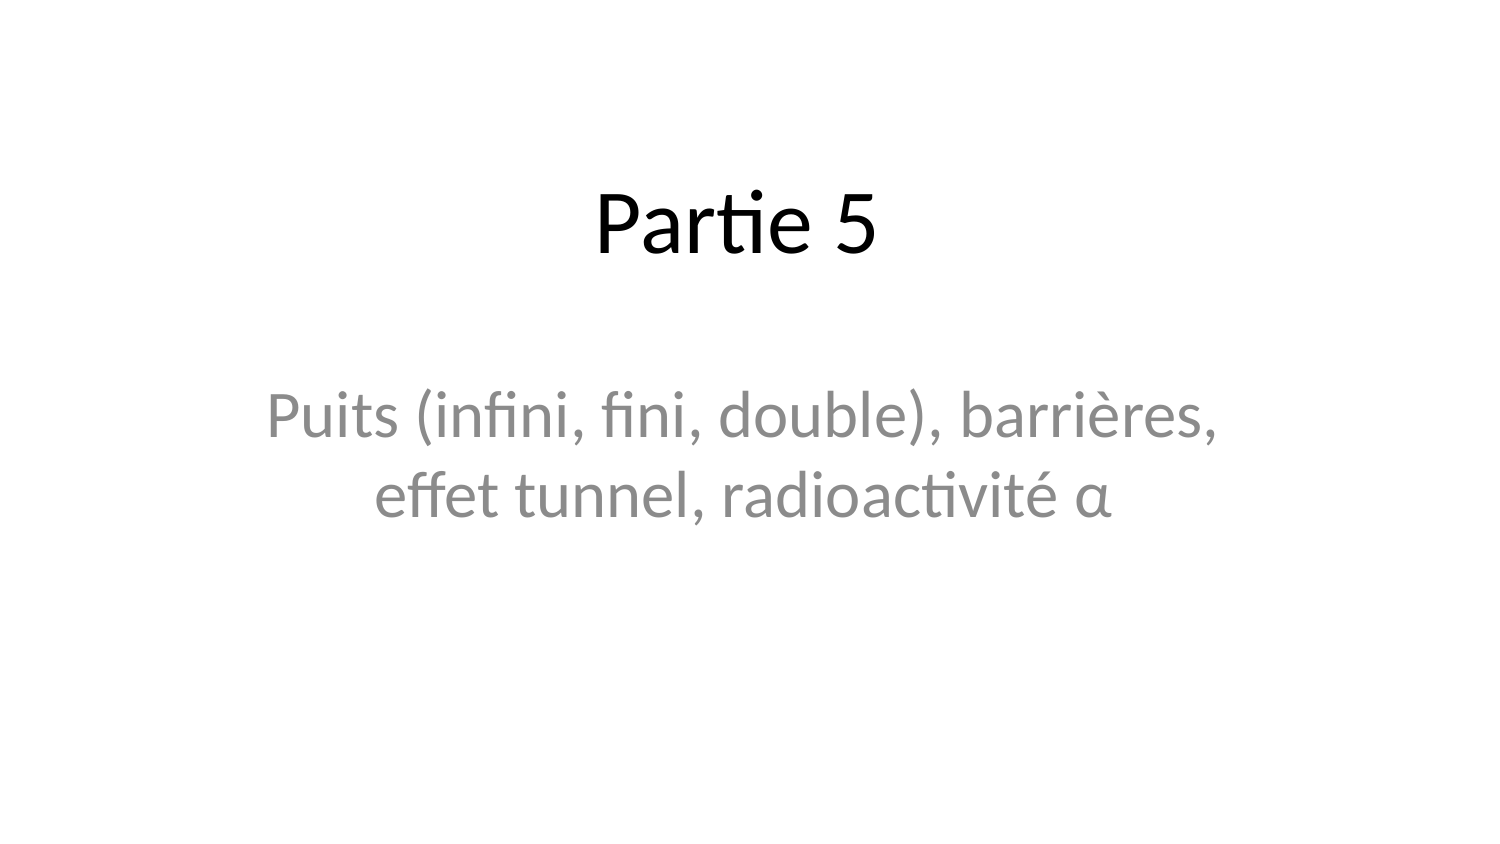

# Partie 5
Puits (infini, fini, double), barrières, effet tunnel, radioactivité α